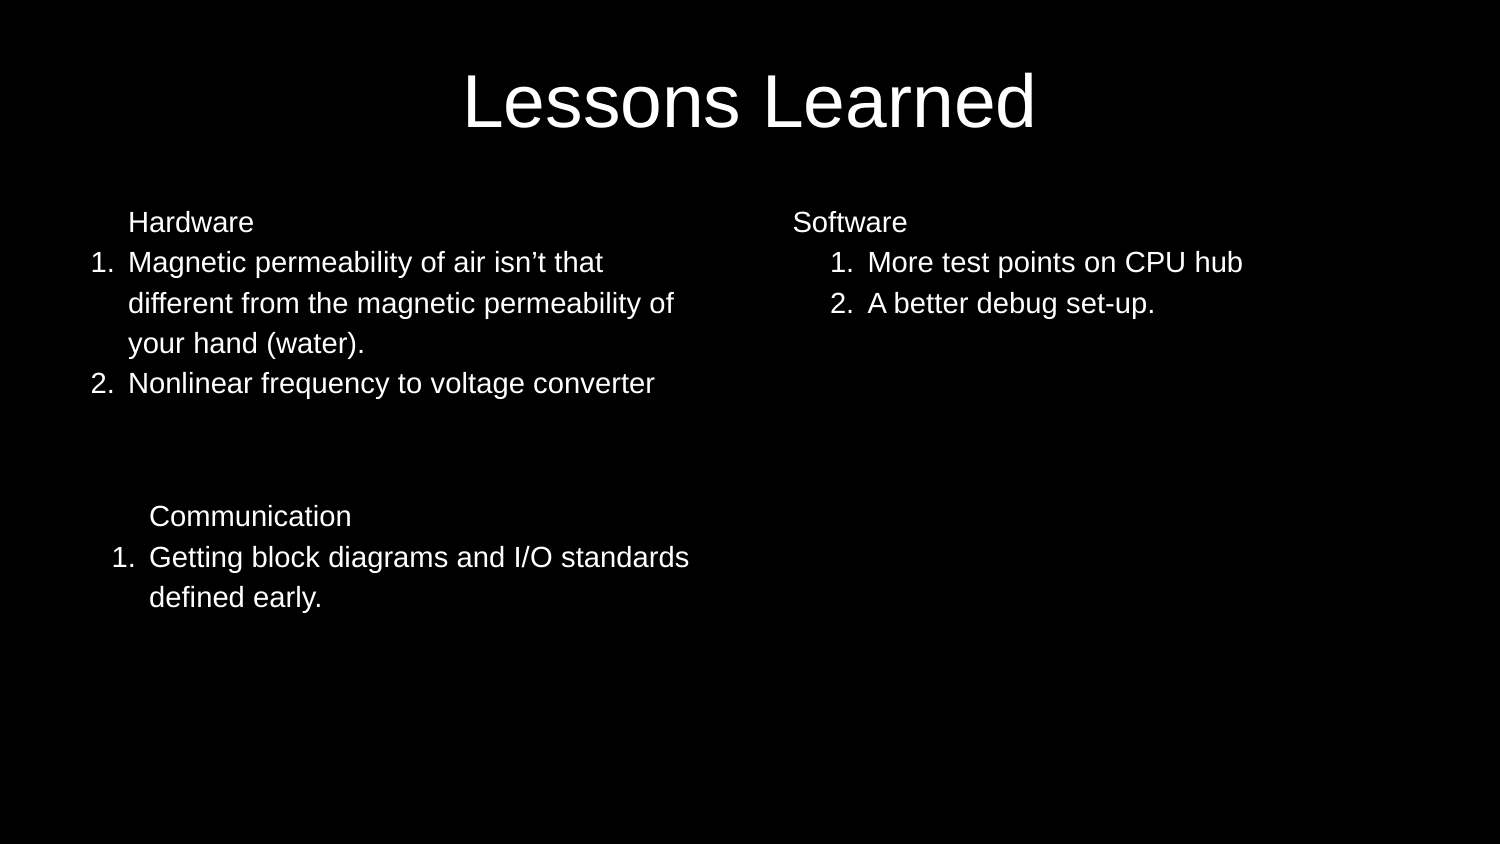

Lessons Learned
Hardware
Magnetic permeability of air isn’t that different from the magnetic permeability of your hand (water).
Nonlinear frequency to voltage converter

Software
More test points on CPU hub
A better debug set-up.

Communication
Getting block diagrams and I/O standards defined early.